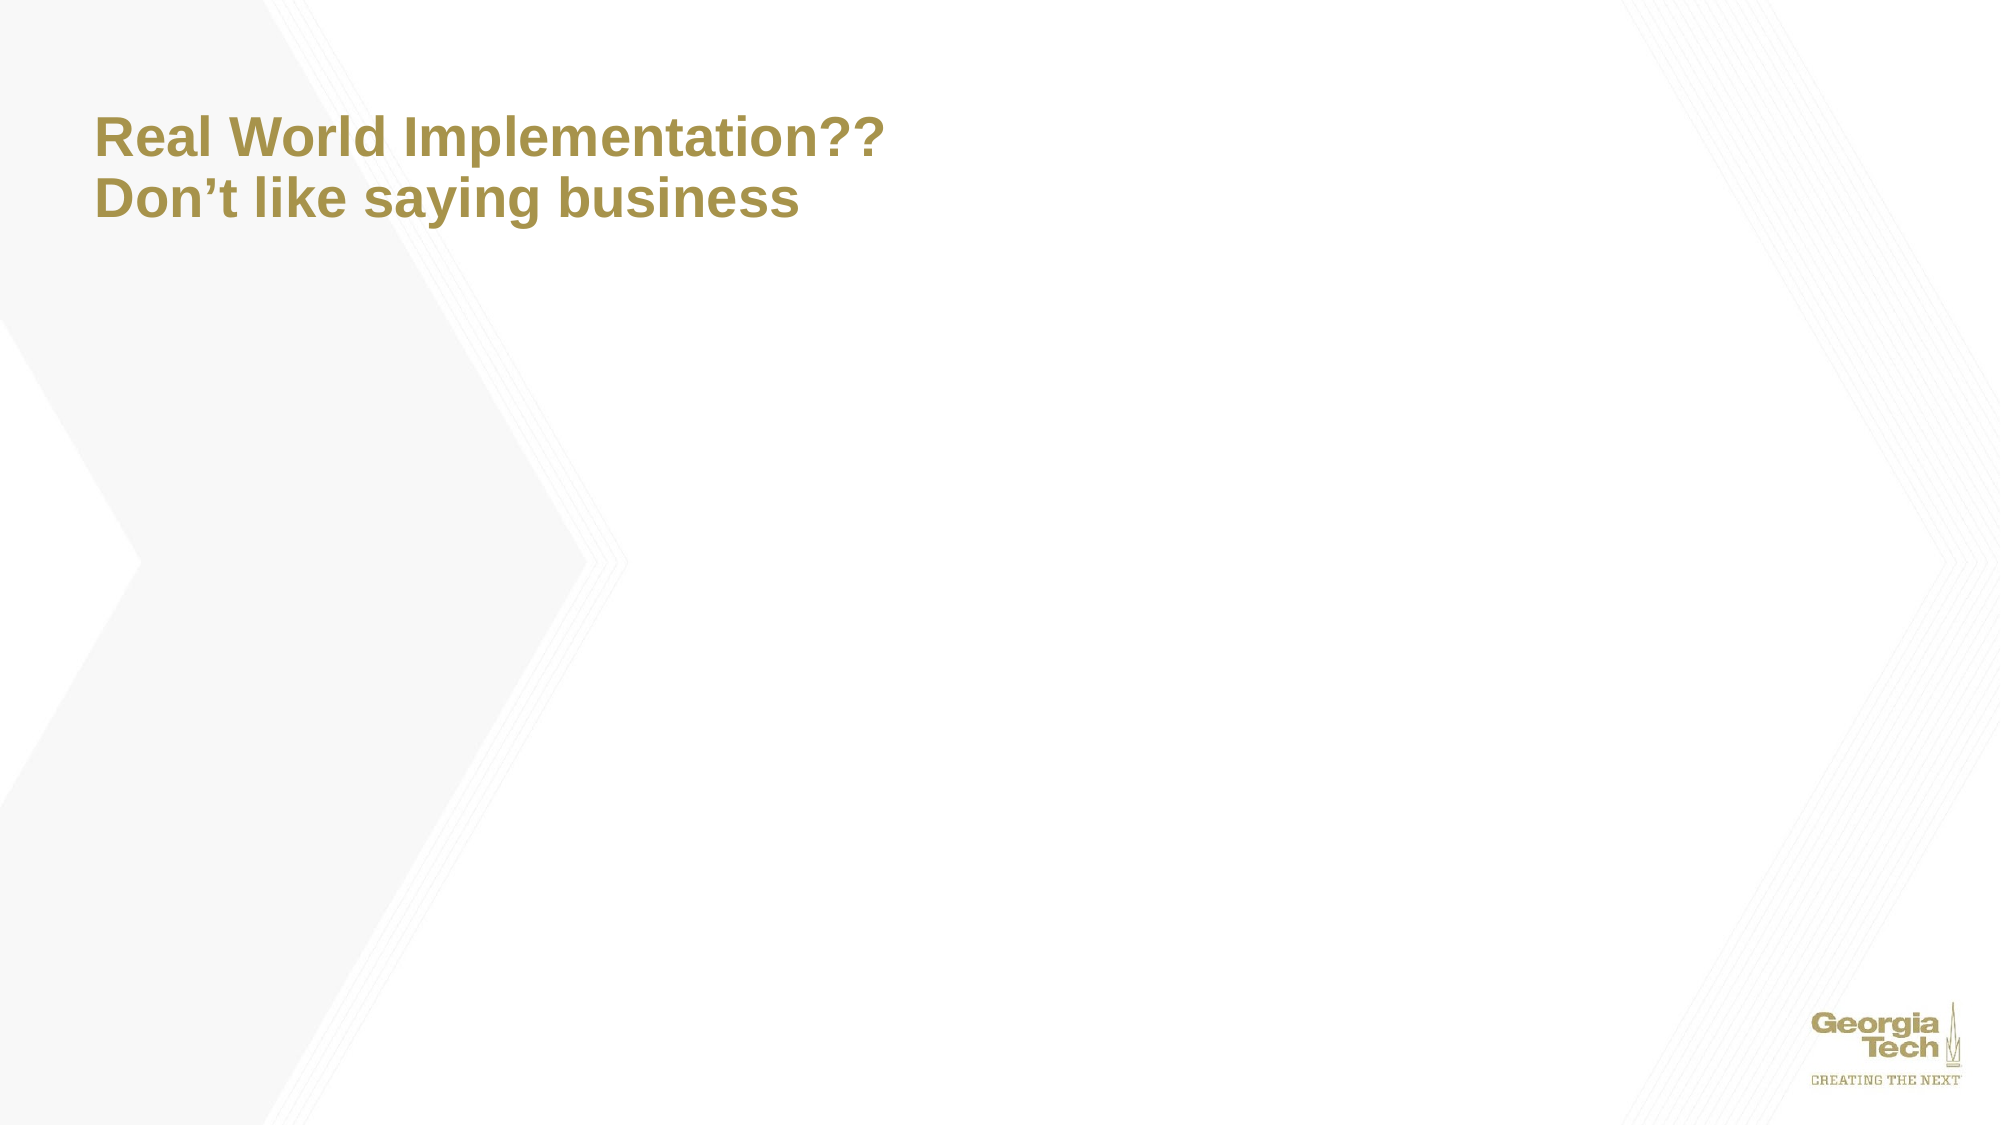

# Real World Implementation?? Don’t like saying business